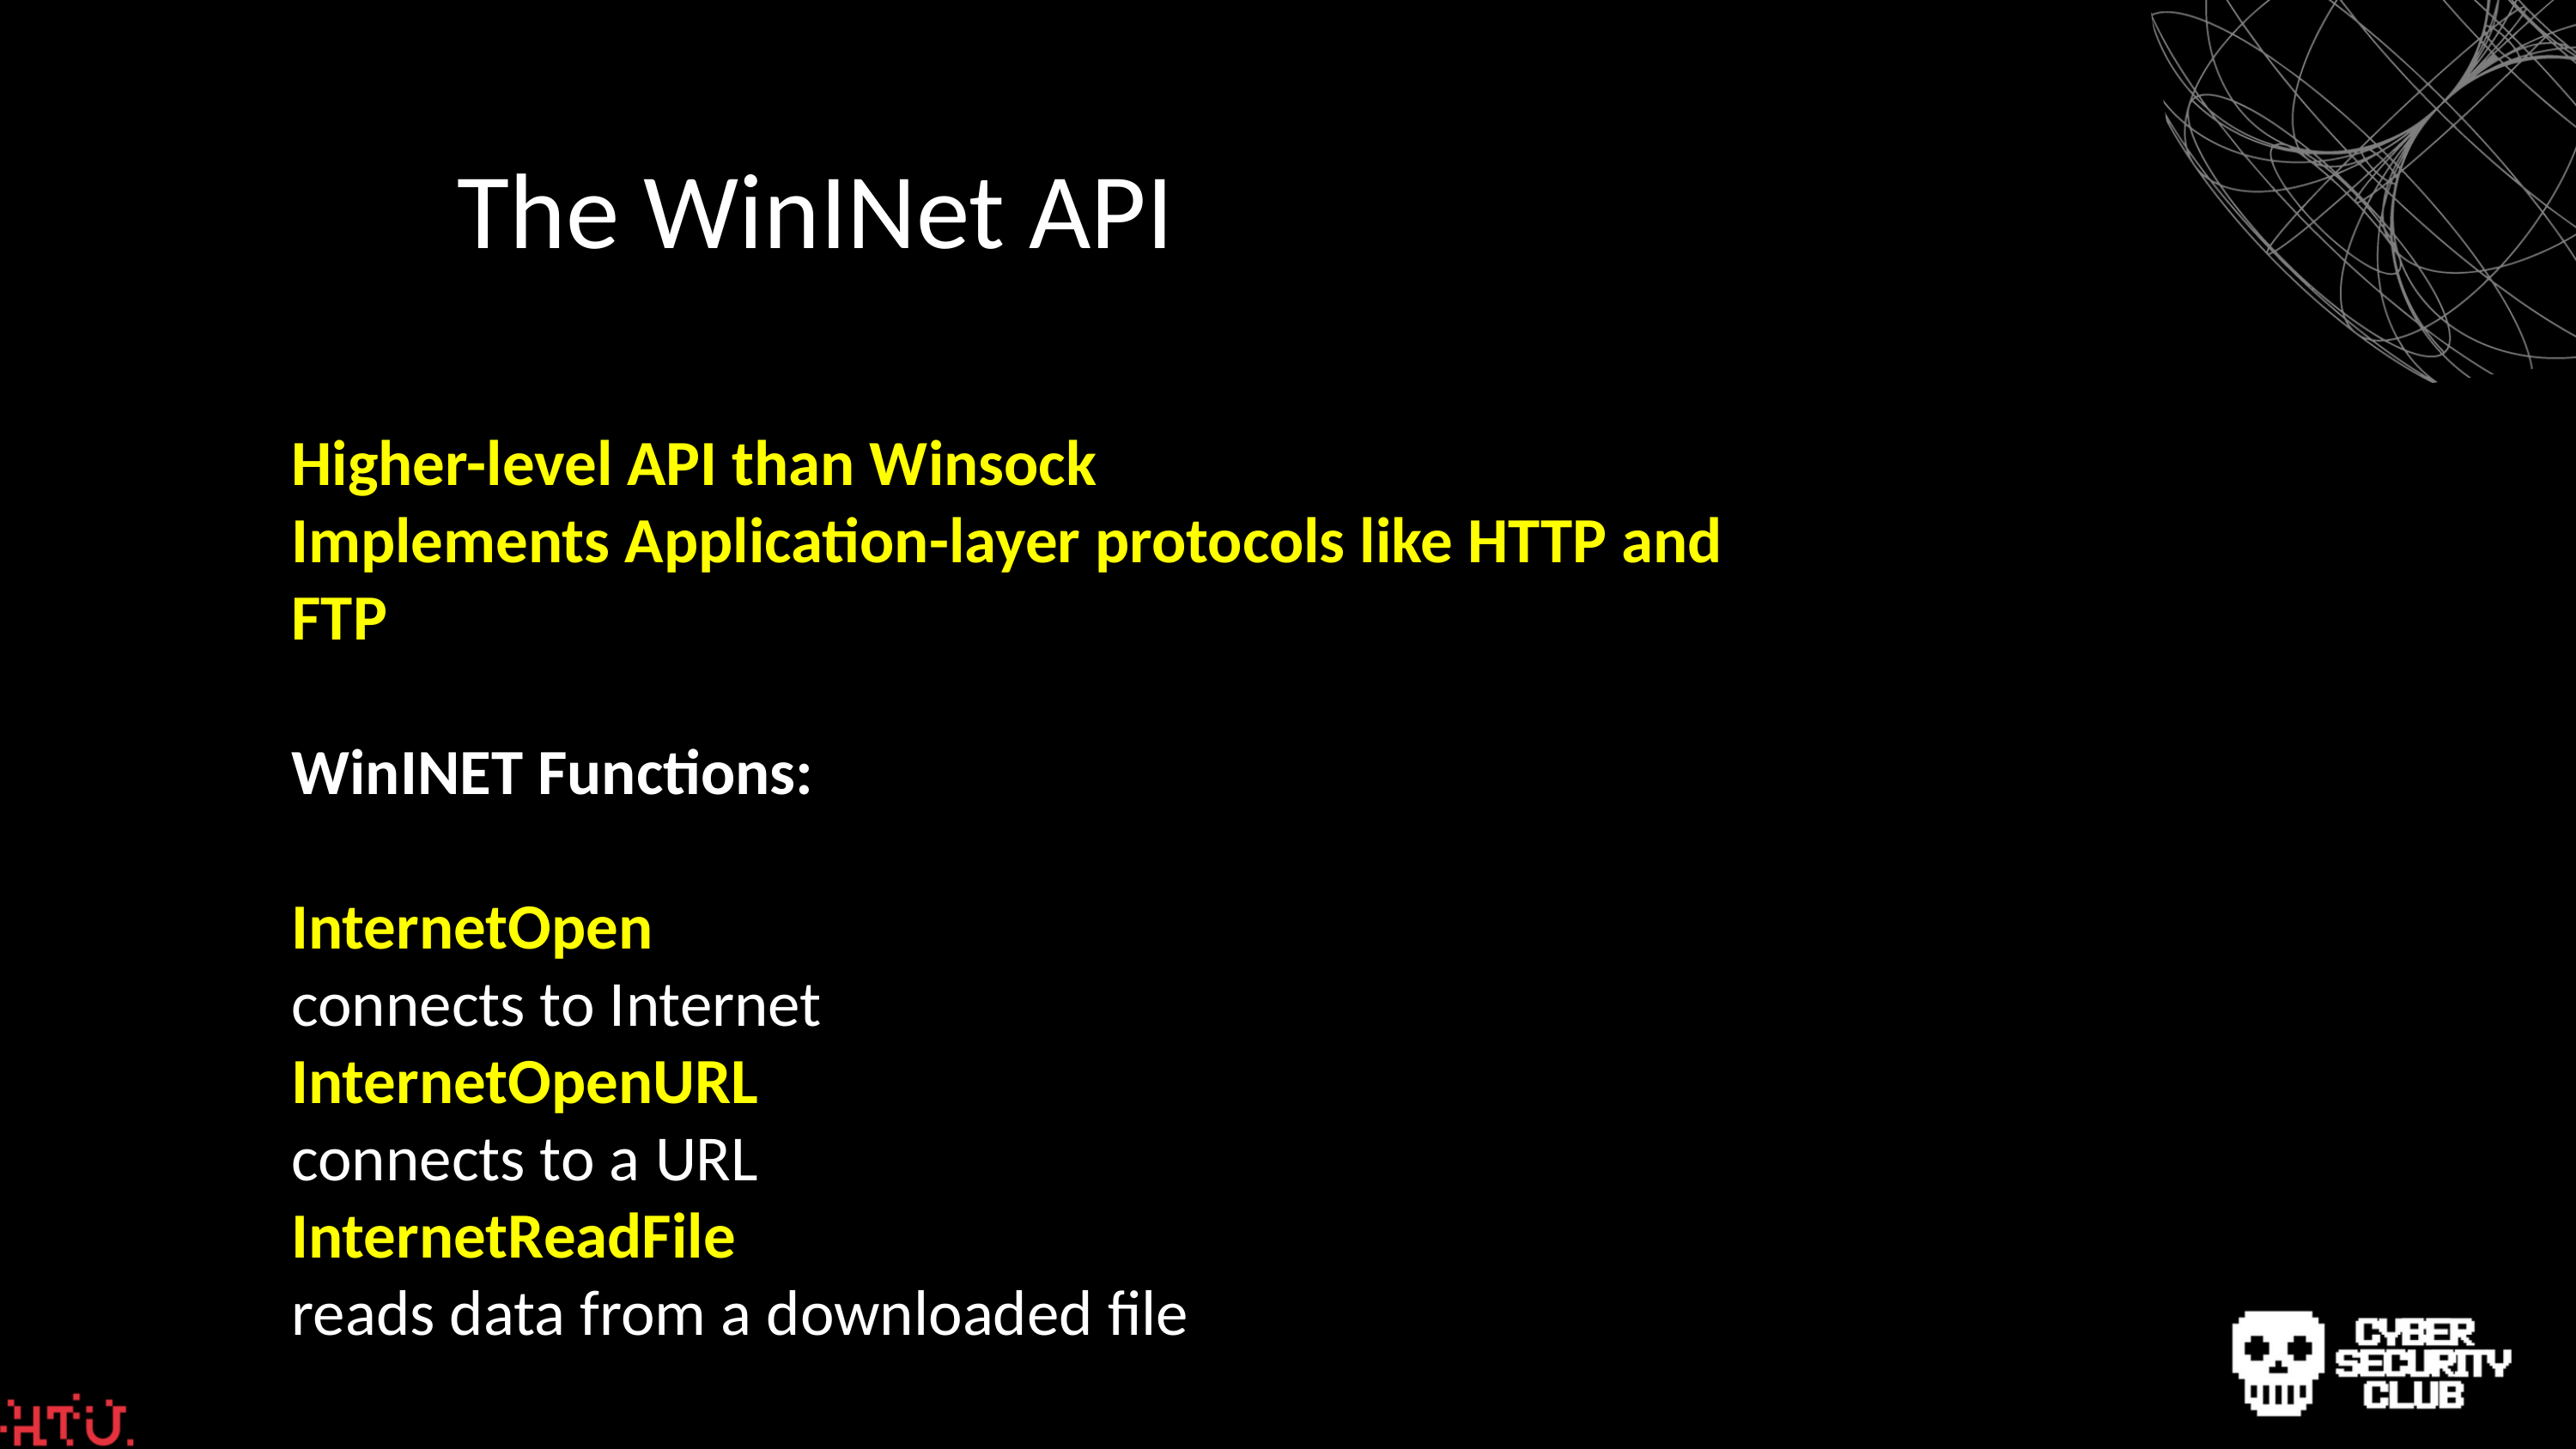

The WinINet API
Higher-level API than Winsock
Implements Application-layer protocols like HTTP and FTP

WinINET Functions:

InternetOpen
connects to Internet
InternetOpenURL
connects to a URL
InternetReadFile
reads data from a downloaded file